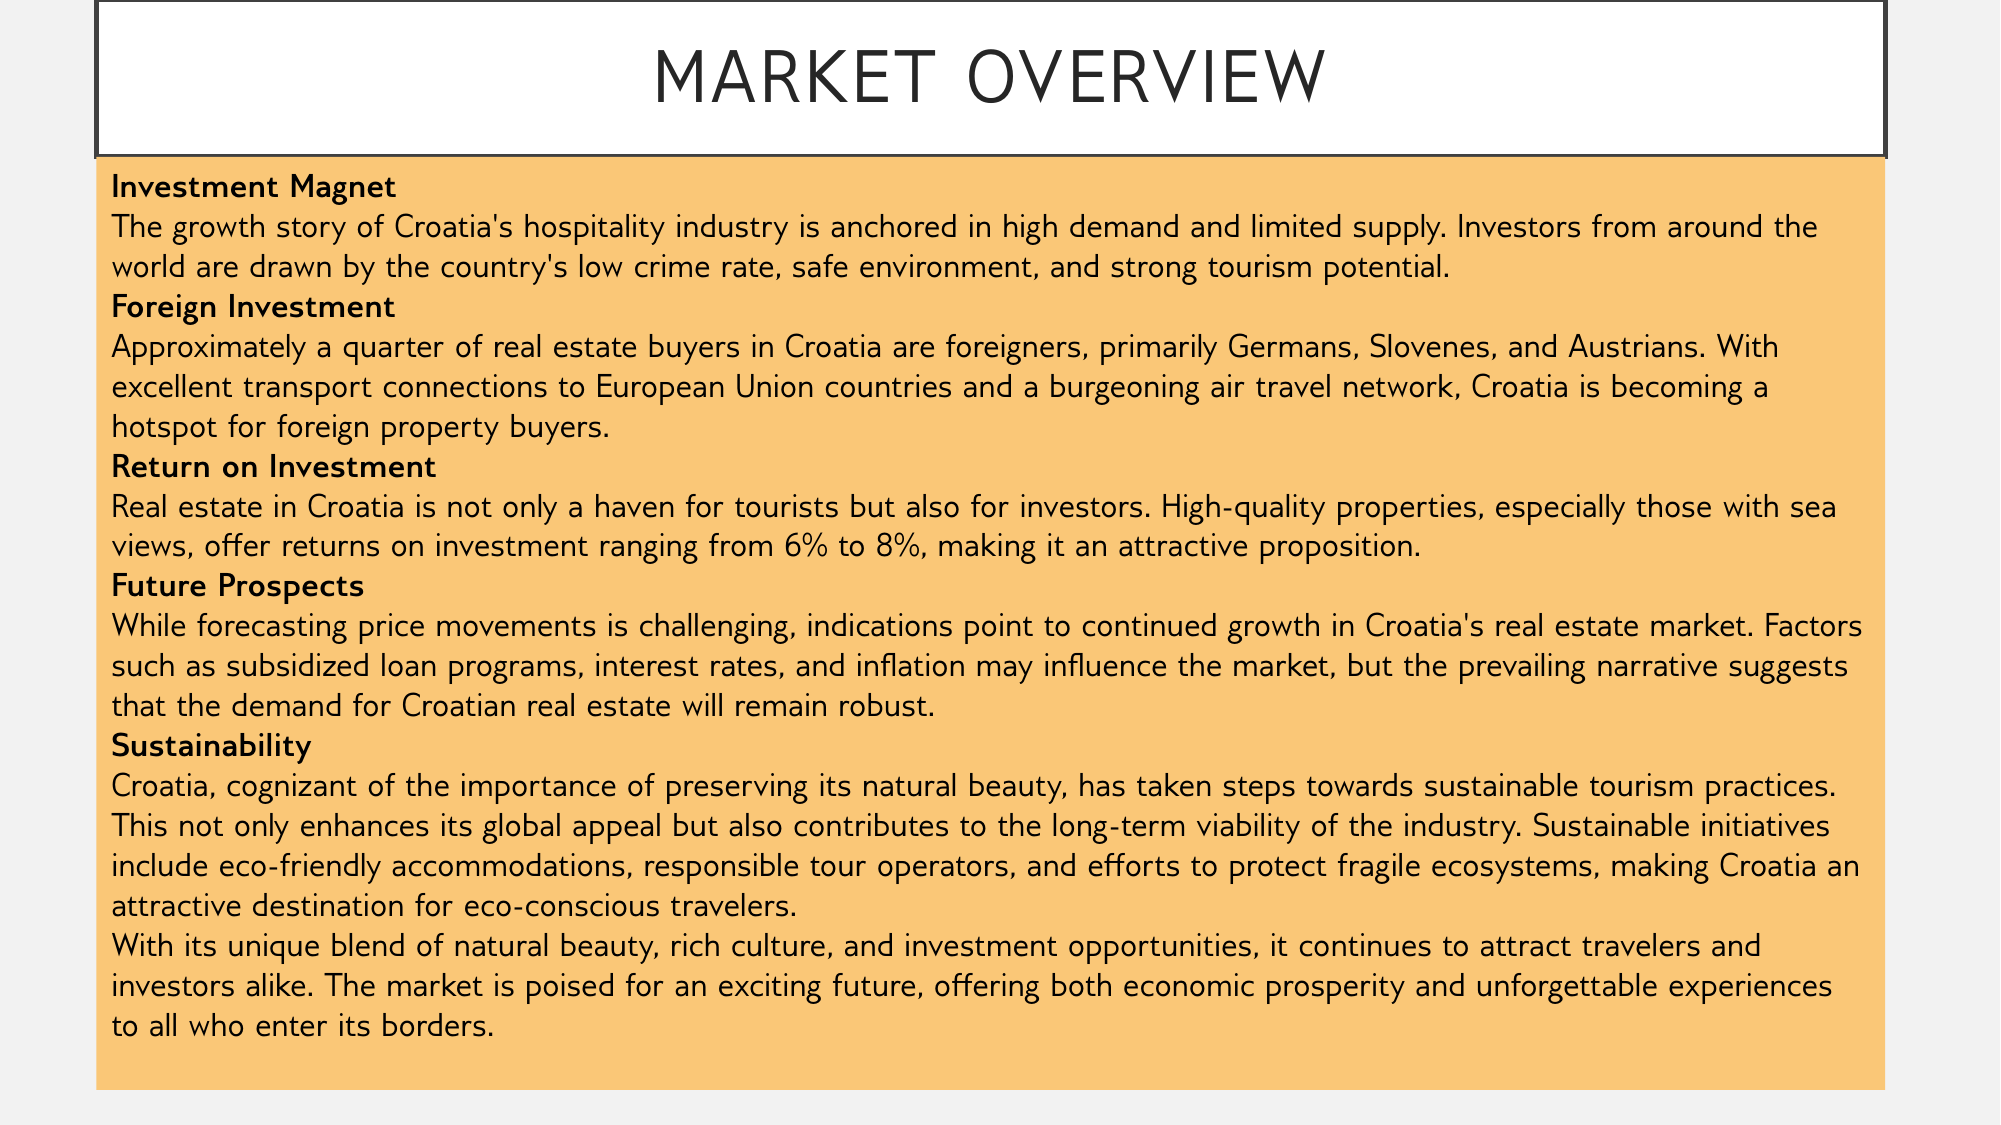

# Market Overview
Investment Magnet
The growth story of Croatia's hospitality industry is anchored in high demand and limited supply. Investors from around the world are drawn by the country's low crime rate, safe environment, and strong tourism potential.
Foreign Investment
Approximately a quarter of real estate buyers in Croatia are foreigners, primarily Germans, Slovenes, and Austrians. With excellent transport connections to European Union countries and a burgeoning air travel network, Croatia is becoming a hotspot for foreign property buyers.
Return on Investment
Real estate in Croatia is not only a haven for tourists but also for investors. High-quality properties, especially those with sea views, offer returns on investment ranging from 6% to 8%, making it an attractive proposition.
Future Prospects
While forecasting price movements is challenging, indications point to continued growth in Croatia's real estate market. Factors such as subsidized loan programs, interest rates, and inflation may influence the market, but the prevailing narrative suggests that the demand for Croatian real estate will remain robust.
Sustainability
Croatia, cognizant of the importance of preserving its natural beauty, has taken steps towards sustainable tourism practices. This not only enhances its global appeal but also contributes to the long-term viability of the industry. Sustainable initiatives include eco-friendly accommodations, responsible tour operators, and efforts to protect fragile ecosystems, making Croatia an attractive destination for eco-conscious travelers.
With its unique blend of natural beauty, rich culture, and investment opportunities, it continues to attract travelers and investors alike. The market is poised for an exciting future, offering both economic prosperity and unforgettable experiences to all who enter its borders.